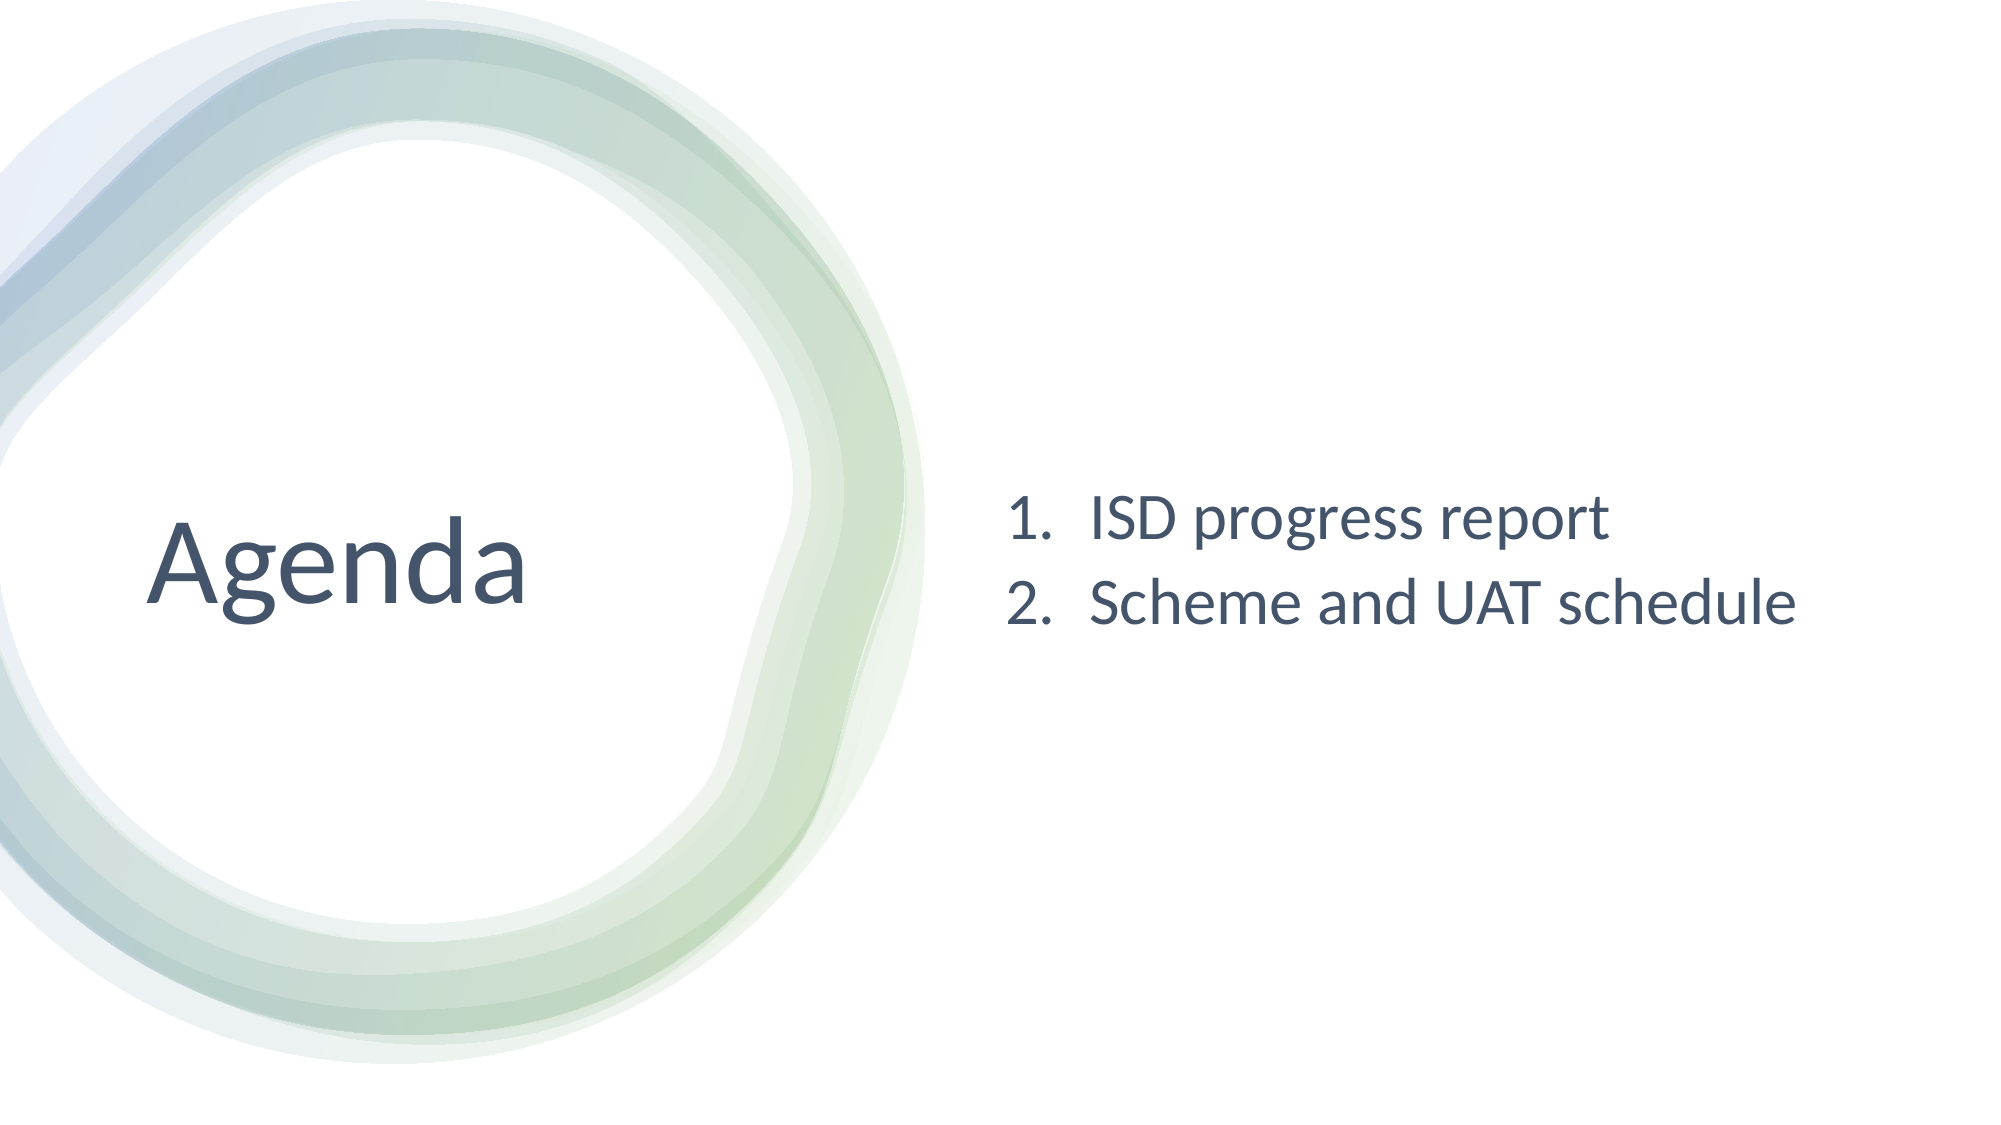

ISD progress report
Scheme and UAT schedule
Agenda